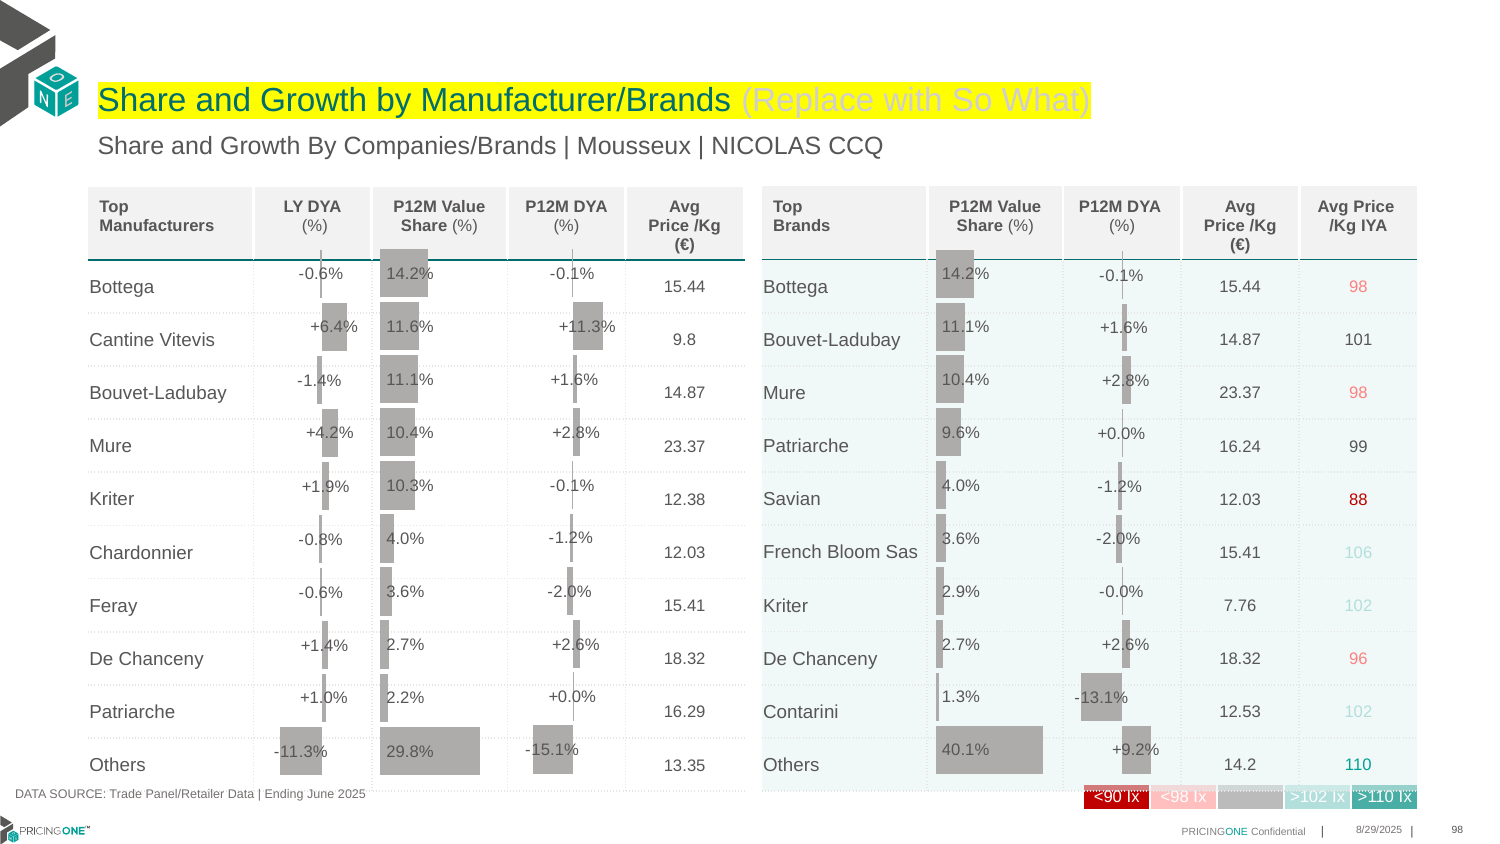

# Share and Growth by Manufacturer/Brands (Replace with So What)

Share and Growth By Companies/Brands | Mousseux | NICOLAS CCQ
| Top Brands | P12M Value Share (%) | P12M DYA (%) | Avg Price /Kg (€) | Avg Price /Kg IYA |
| --- | --- | --- | --- | --- |
| Bottega |  |  | 15.44 | 98 |
| Bouvet-Ladubay |  |  | 14.87 | 101 |
| Mure |  |  | 23.37 | 98 |
| Patriarche |  |  | 16.24 | 99 |
| Savian |  |  | 12.03 | 88 |
| French Bloom Sas |  |  | 15.41 | 106 |
| Kriter |  |  | 7.76 | 102 |
| De Chanceny |  |  | 18.32 | 96 |
| Contarini |  |  | 12.53 | 102 |
| Others |  |  | 14.2 | 110 |
| Top Manufacturers | LY DYA (%) | P12M Value Share (%) | P12M DYA (%) | Avg Price /Kg (€) |
| --- | --- | --- | --- | --- |
| Bottega |  |  |  | 15.44 |
| Cantine Vitevis |  |  |  | 9.8 |
| Bouvet-Ladubay |  |  |  | 14.87 |
| Mure |  |  |  | 23.37 |
| Kriter |  |  |  | 12.38 |
| Chardonnier |  |  |  | 12.03 |
| Feray |  |  |  | 15.41 |
| De Chanceny |  |  |  | 18.32 |
| Patriarche |  |  |  | 16.29 |
| Others |  |  |  | 13.35 |

### Chart

| Category | Share DYA P12M |
|---|---|
|  | -0.0007456413253638661 |

### Chart

| Category | Value Share P12M |
|---|---|
|  | 0.14234548719707824 |

### Chart

| Category | Share DYA LY |
|---|---|
|  | -0.006421064538231797 |

### Chart

| Category | Value Share |
|---|---|
|  | 0.14234548719707824 |

### Chart

| Category | Share DYA |
|---|---|
|  | -0.0007456413253638661 |
DATA SOURCE: Trade Panel/Retailer Data | Ending June 2025
| <90 Ix | <98 Ix |  | >102 Ix | >110 Ix |
| --- | --- | --- | --- | --- |

8/29/2025
98